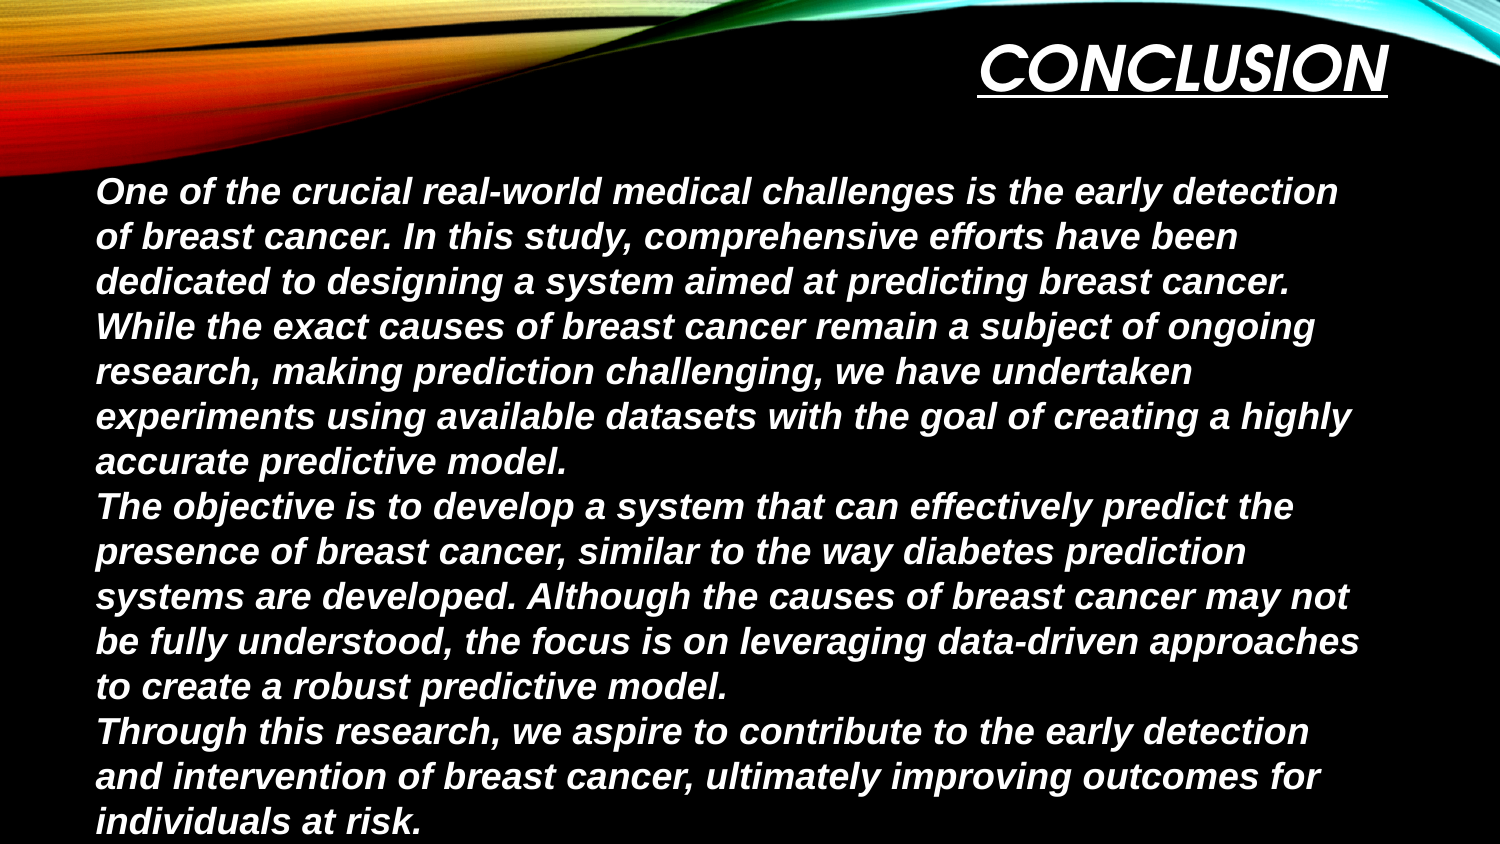

# CONCLUSION
One of the crucial real-world medical challenges is the early detection of breast cancer. In this study, comprehensive efforts have been dedicated to designing a system aimed at predicting breast cancer. While the exact causes of breast cancer remain a subject of ongoing research, making prediction challenging, we have undertaken experiments using available datasets with the goal of creating a highly accurate predictive model.
The objective is to develop a system that can effectively predict the presence of breast cancer, similar to the way diabetes prediction systems are developed. Although the causes of breast cancer may not be fully understood, the focus is on leveraging data-driven approaches to create a robust predictive model.
Through this research, we aspire to contribute to the early detection and intervention of breast cancer, ultimately improving outcomes for individuals at risk.